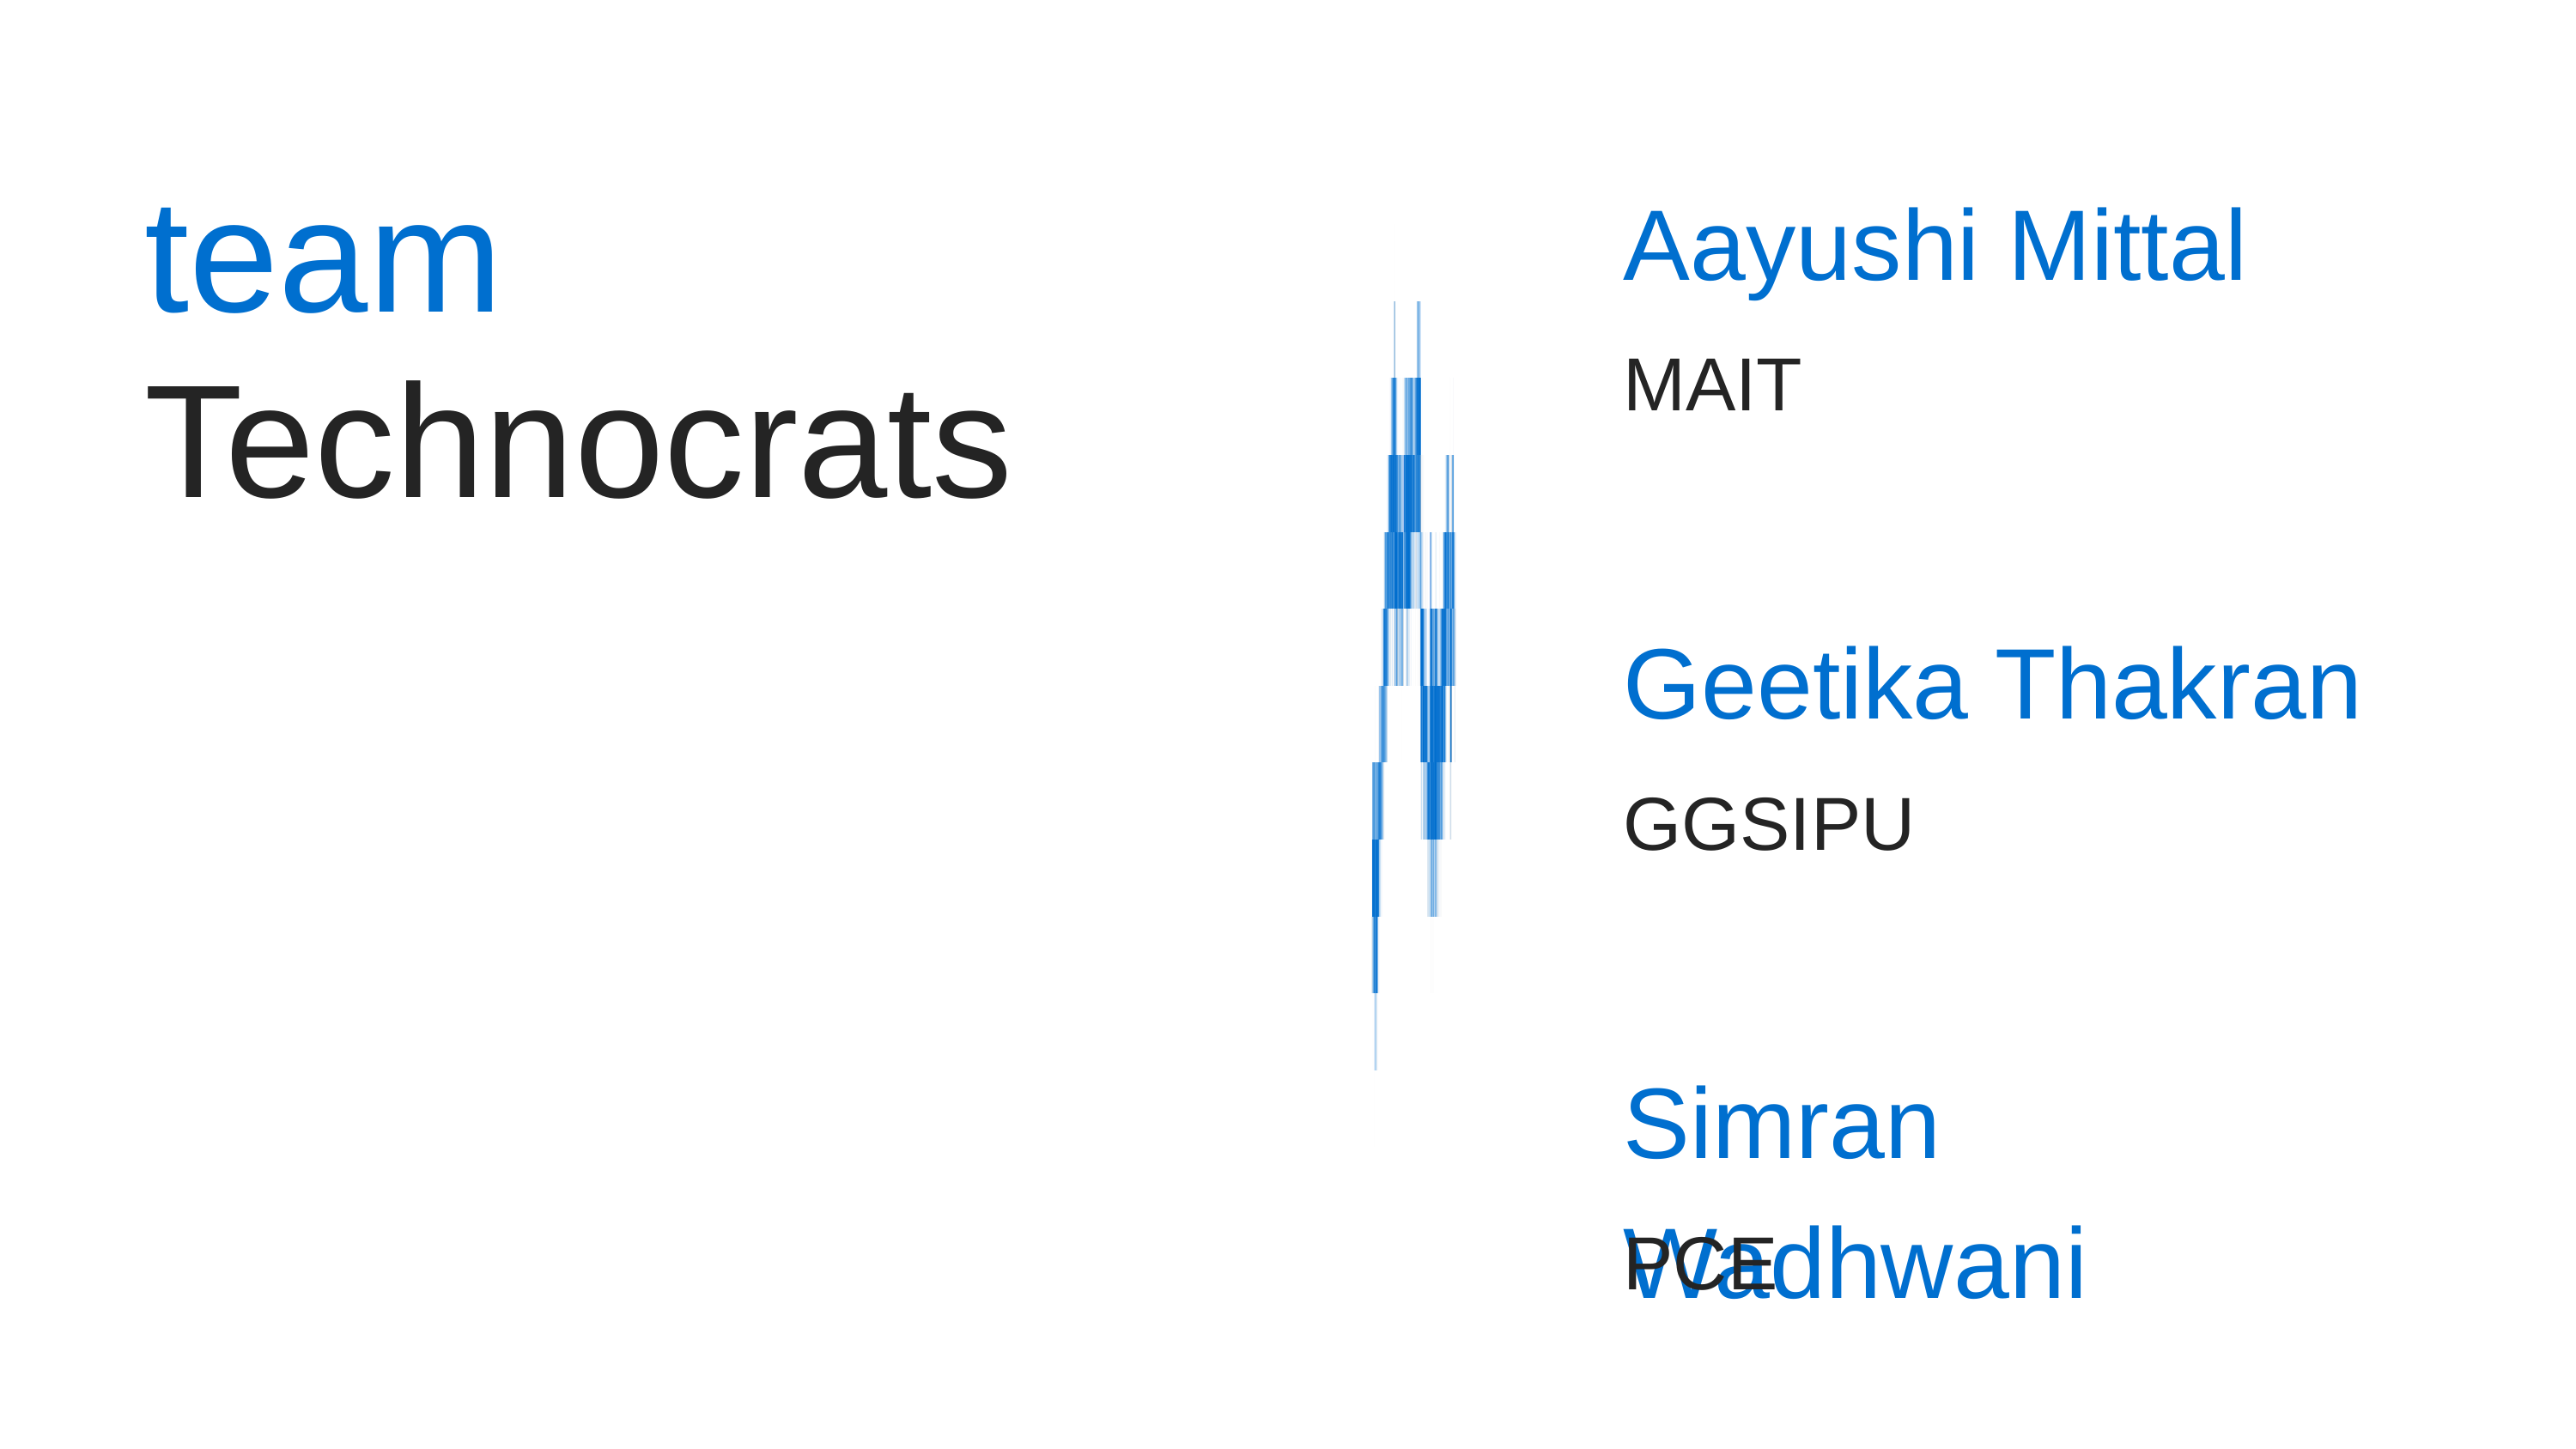

team
Technocrats
Aayushi Mittal
MAIT
Geetika Thakran
GGSIPU

Simran Wadhwani
PCE